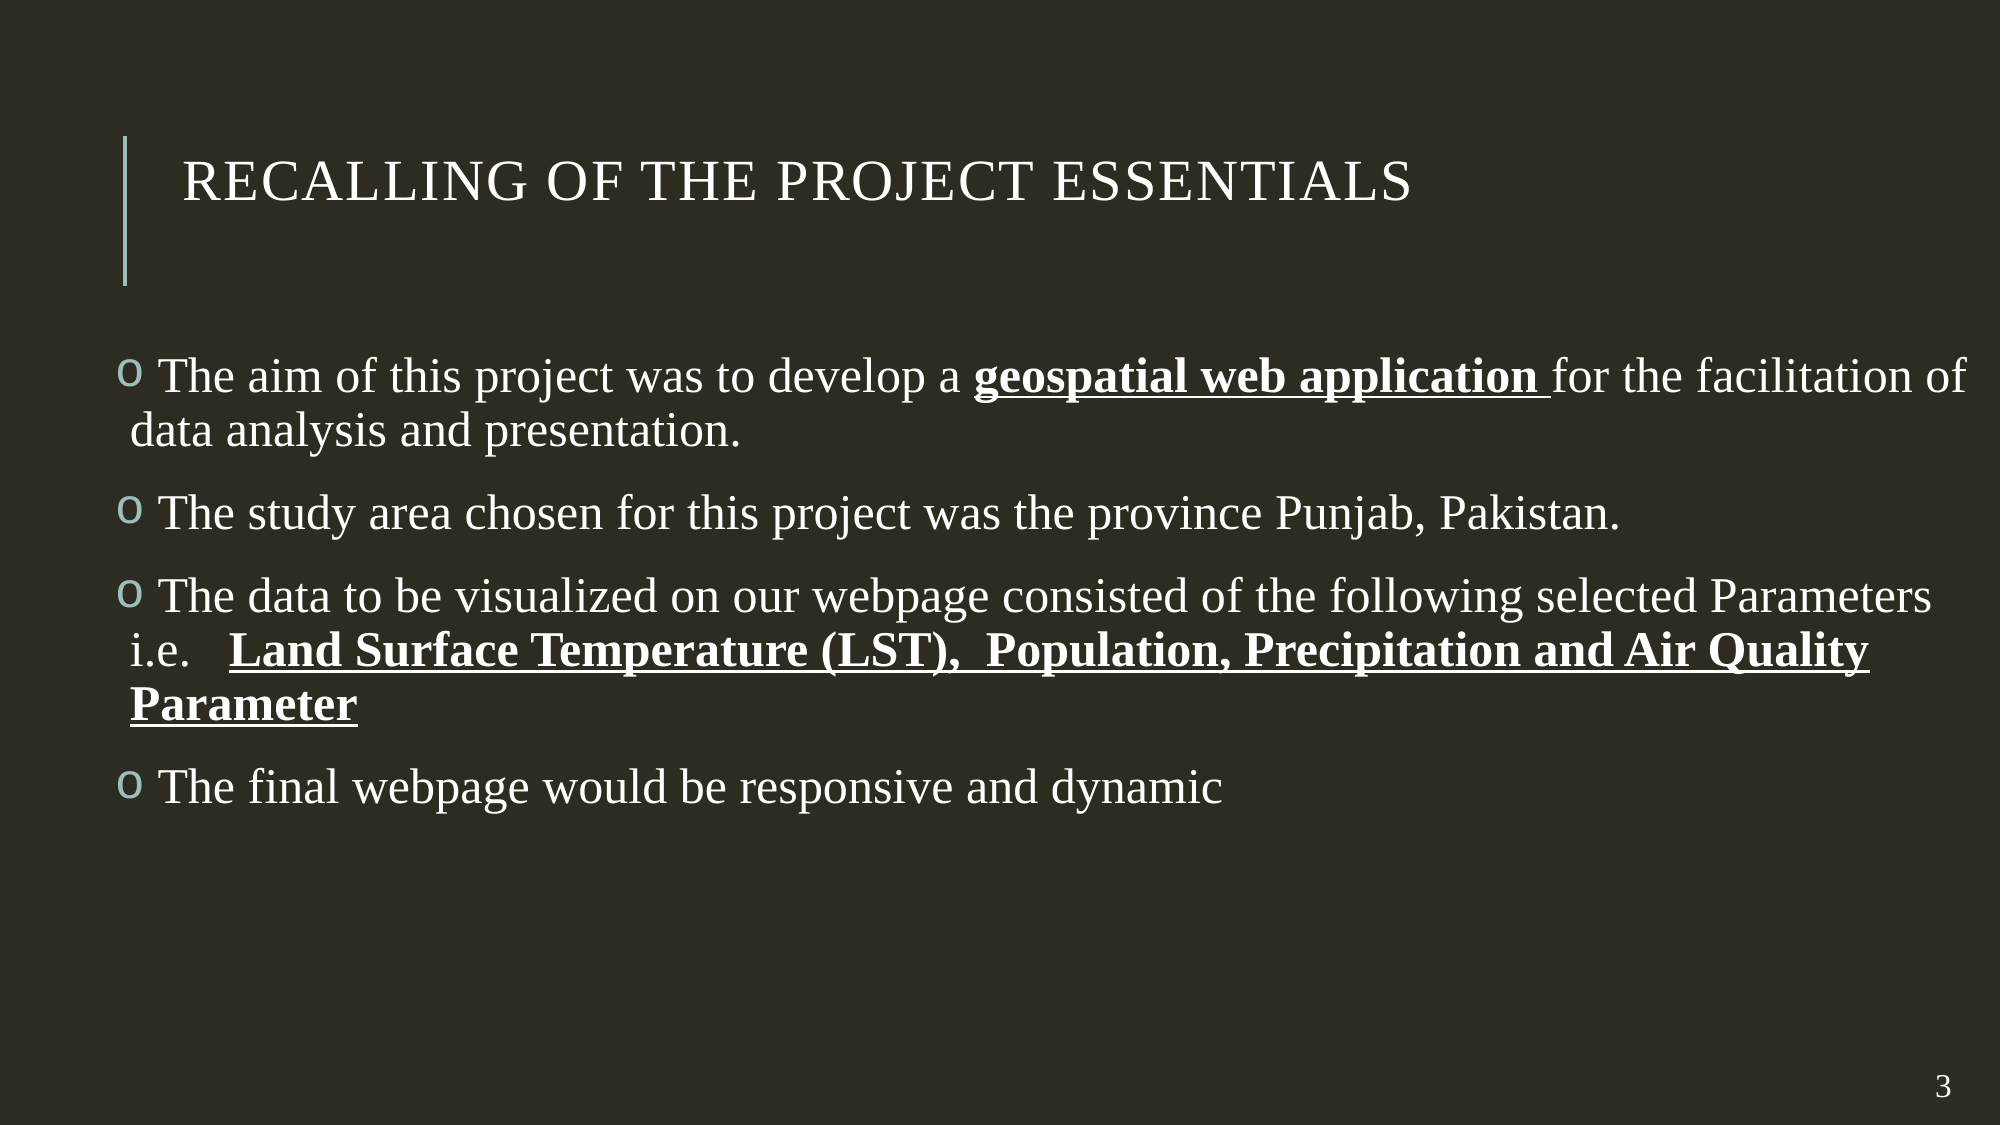

# Recalling of the project essentials
 The aim of this project was to develop a geospatial web application for the facilitation of   data analysis and presentation.
 The study area chosen for this project was the province Punjab, Pakistan.
 The data to be visualized on our webpage consisted of the following selected Parameters i.e.   Land Surface Temperature (LST),  Population, Precipitation and Air Quality Parameter
 The final webpage would be responsive and dynamic

3